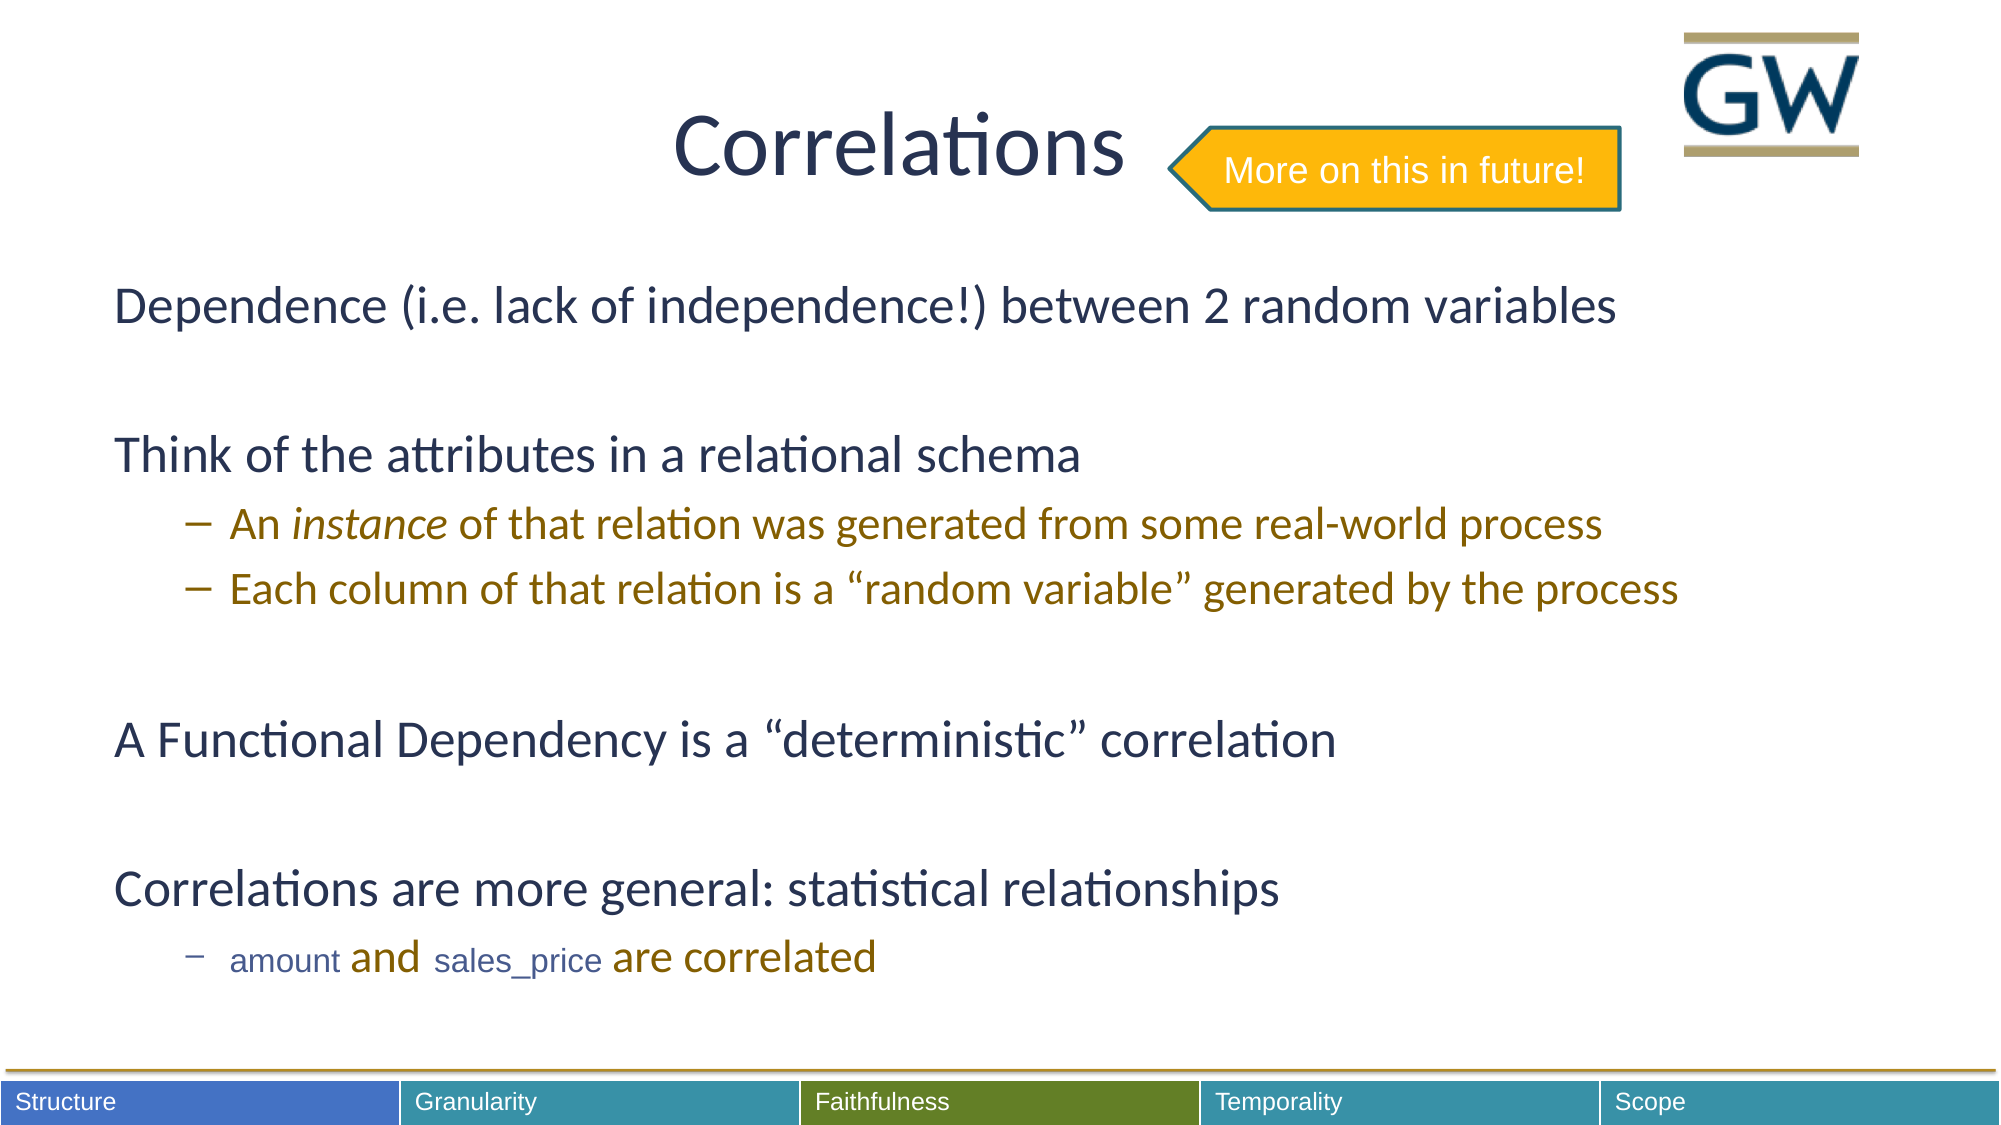

# Correlations
More on this in future!
Dependence (i.e. lack of independence!) between 2 random variables

Think of the attributes in a relational schema
An instance of that relation was generated from some real-world process
Each column of that relation is a “random variable” generated by the process

A Functional Dependency is a “deterministic” correlation

Correlations are more general: statistical relationships
amount and sales_price are correlated
| Structure | Granularity | Faithfulness | Temporality | Scope |
| --- | --- | --- | --- | --- |